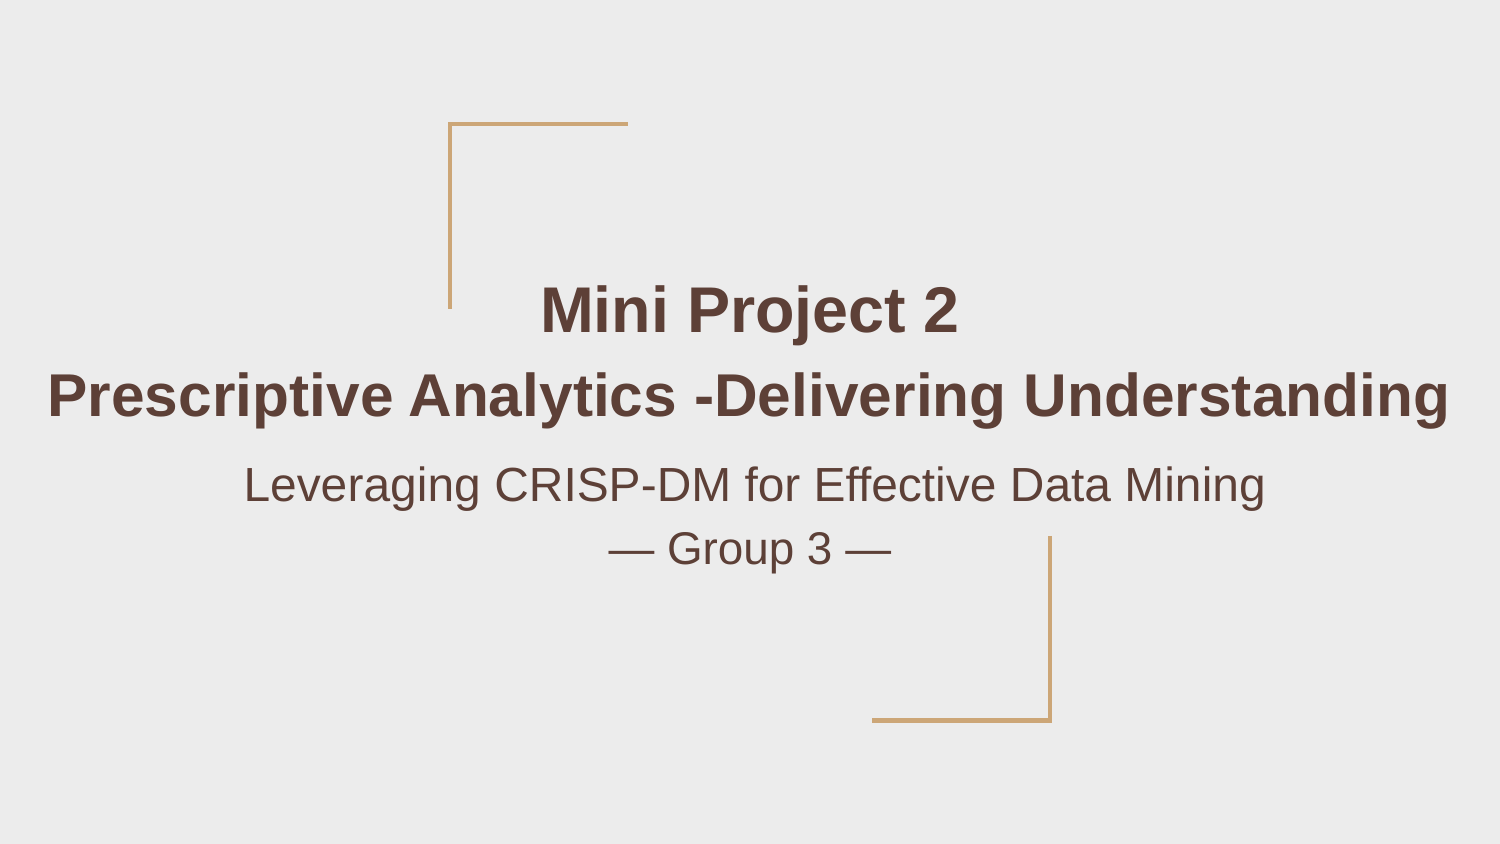

# Mini Project 2
Prescriptive Analytics -Delivering Understanding
 Leveraging CRISP-DM for Effective Data Mining
— Group 3 —